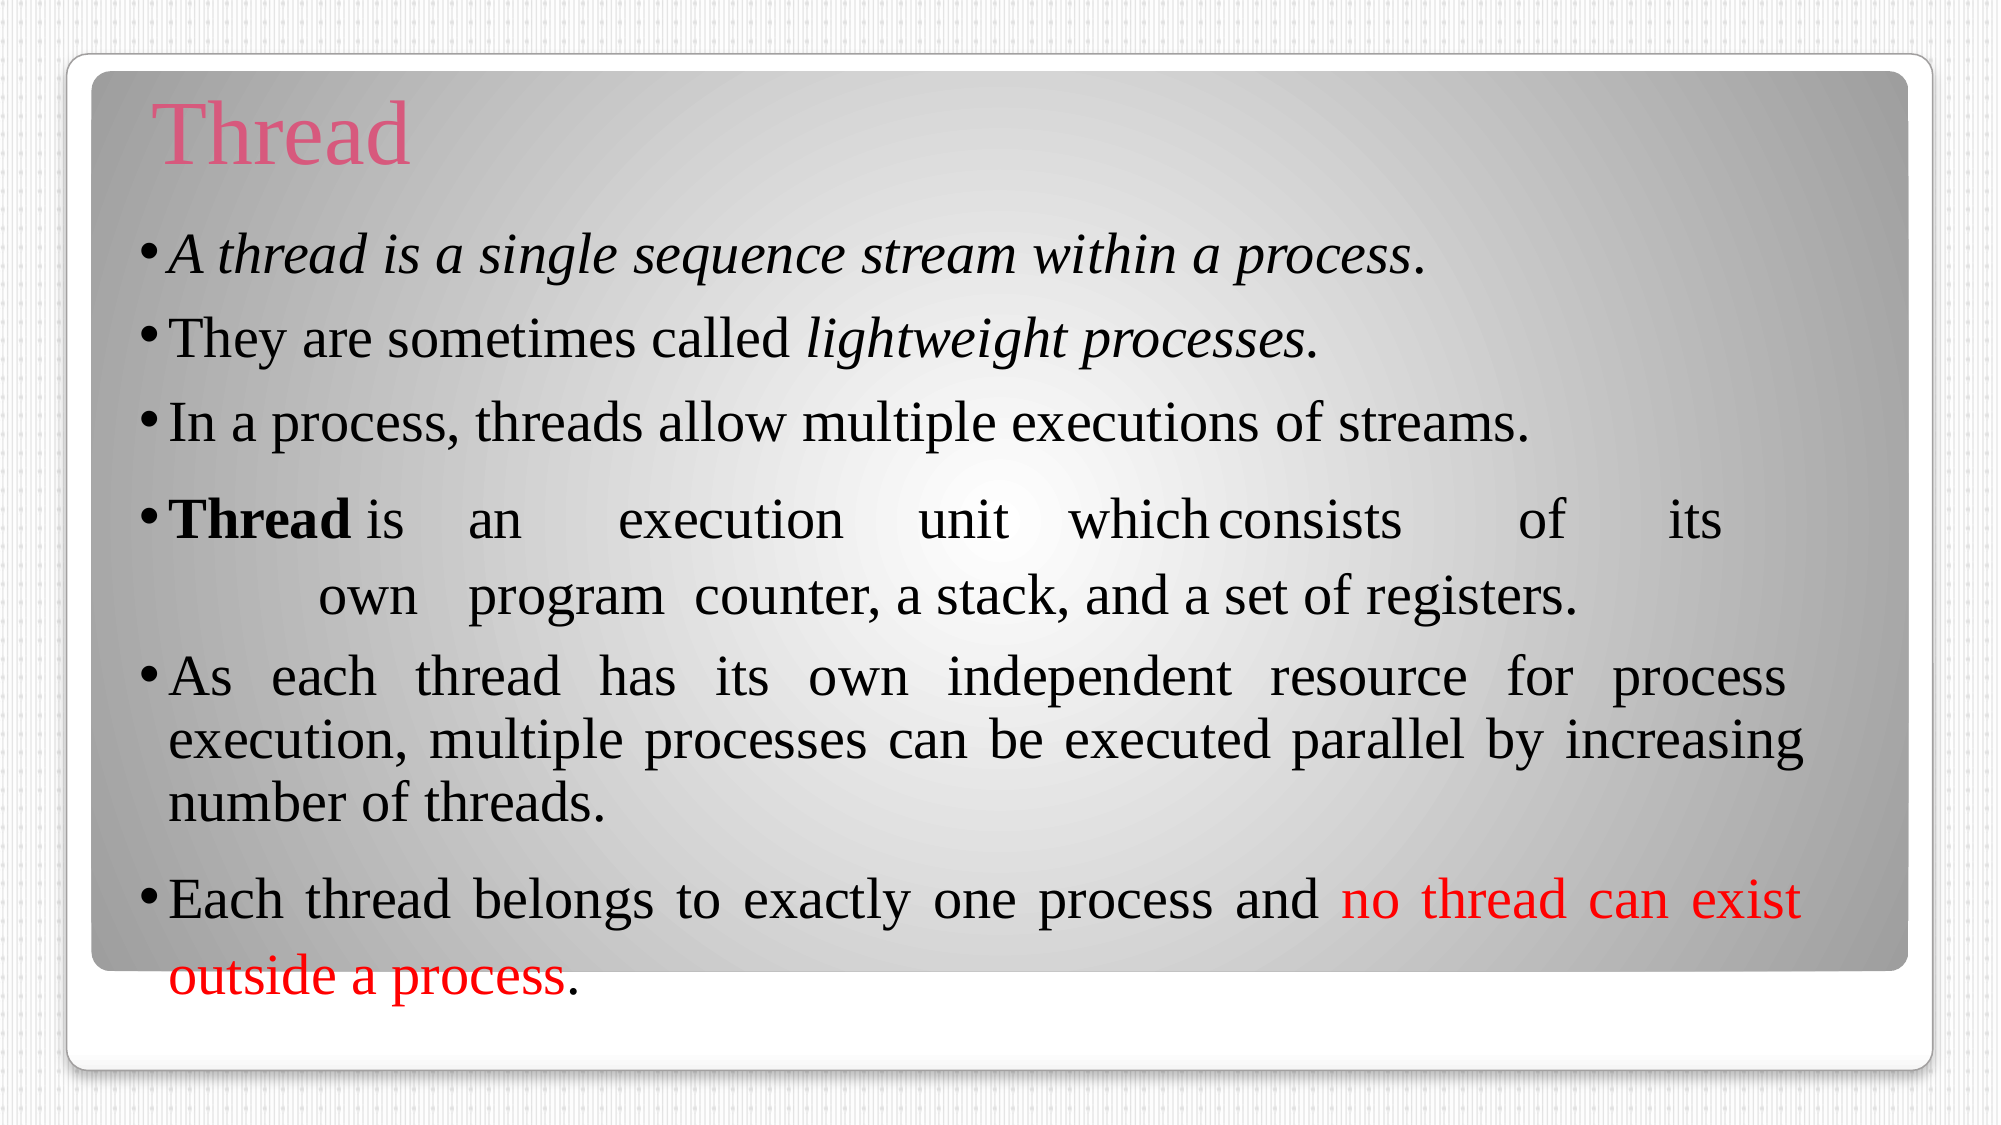

# Thread
A thread is a single sequence stream within a process.
They are sometimes called lightweight processes.
In a process, threads allow multiple executions of streams.
Thread is	an	execution	unit	which	consists	of	its	own	program  counter, a stack, and a set of registers.
As each thread has its own independent resource for process  execution, multiple processes can be executed parallel by increasing  number of threads.
Each thread belongs to exactly one process and no thread can exist  outside a process.